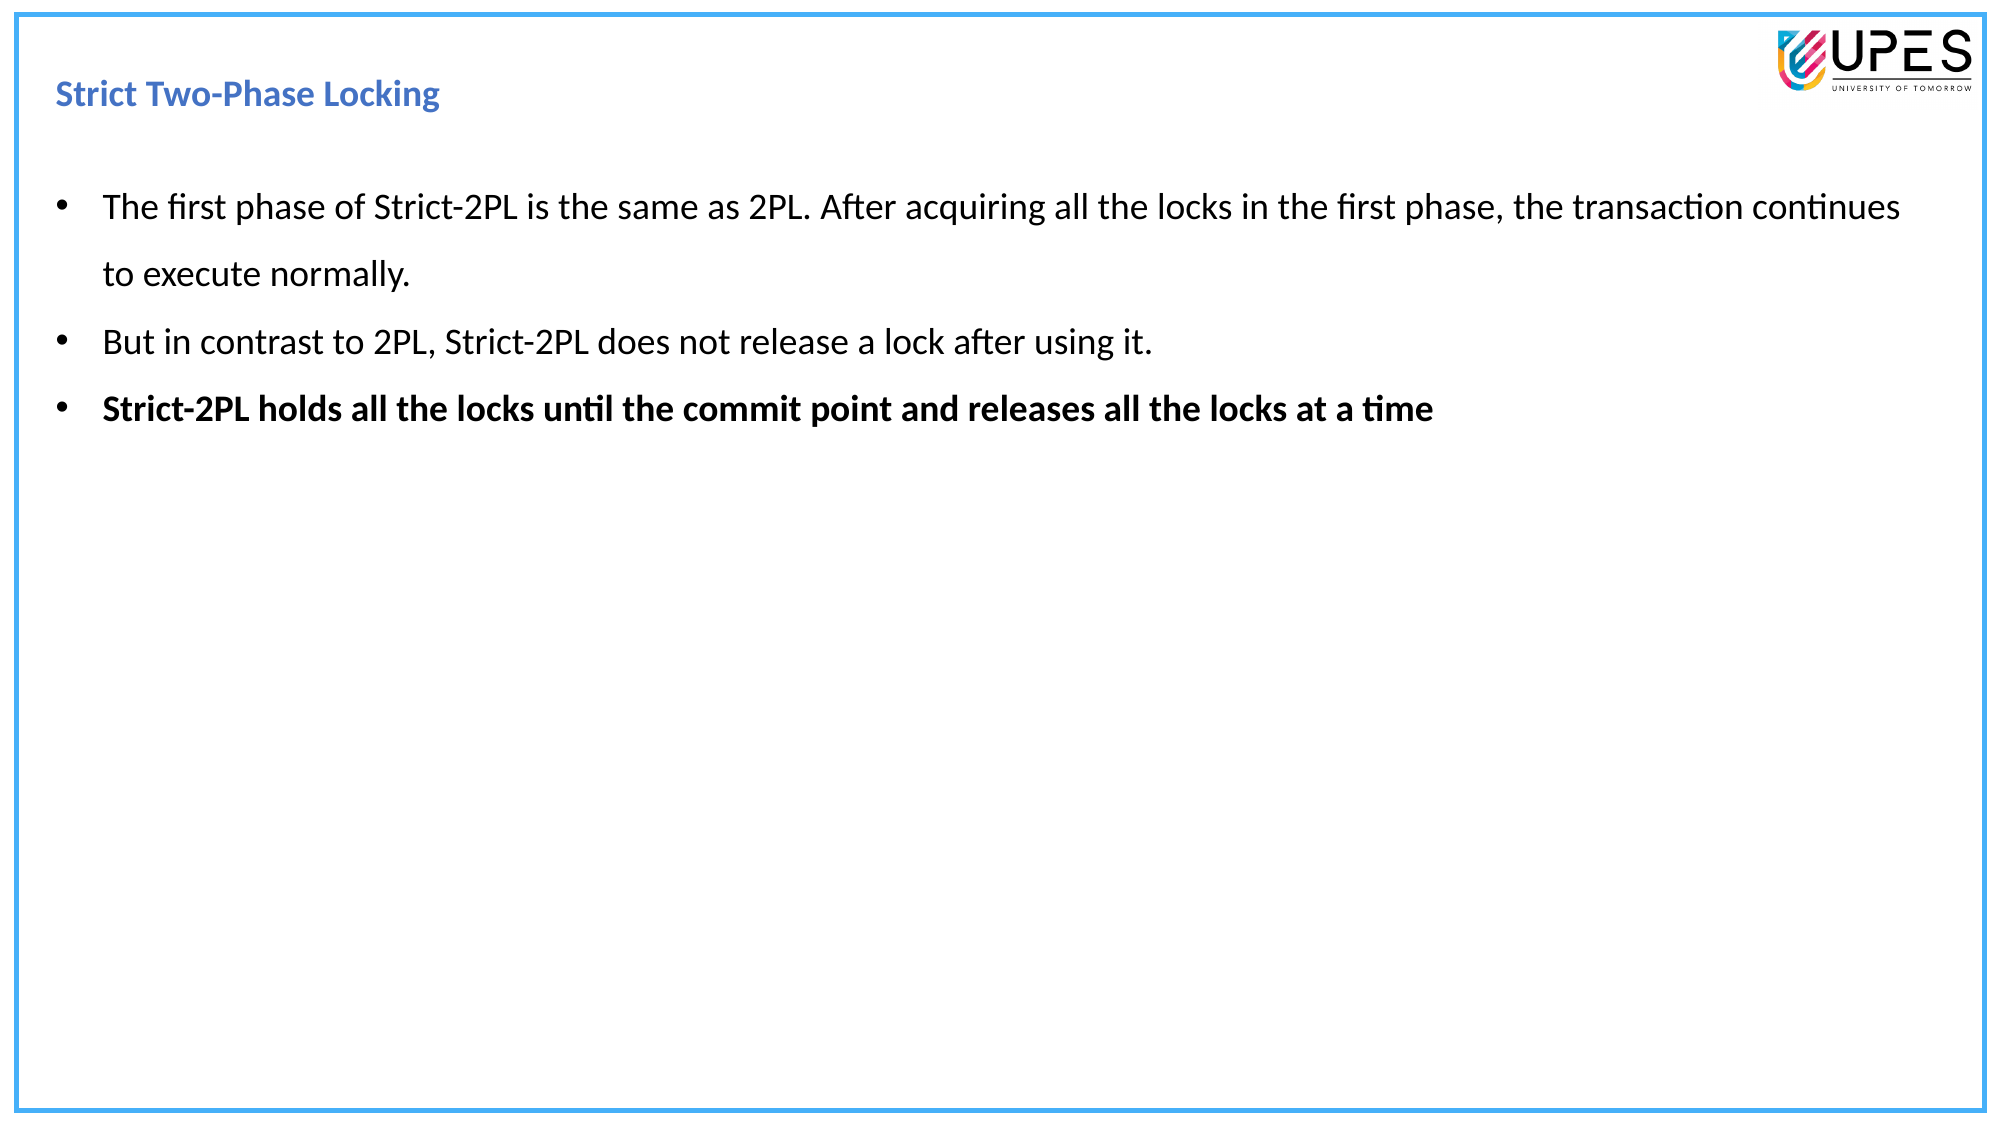

Strict Two-Phase Locking

The first phase of Strict-2PL is the same as 2PL. After acquiring all the locks in the first phase, the transaction continues to execute normally.
But in contrast to 2PL, Strict-2PL does not release a lock after using it.
Strict-2PL holds all the locks until the commit point and releases all the locks at a time